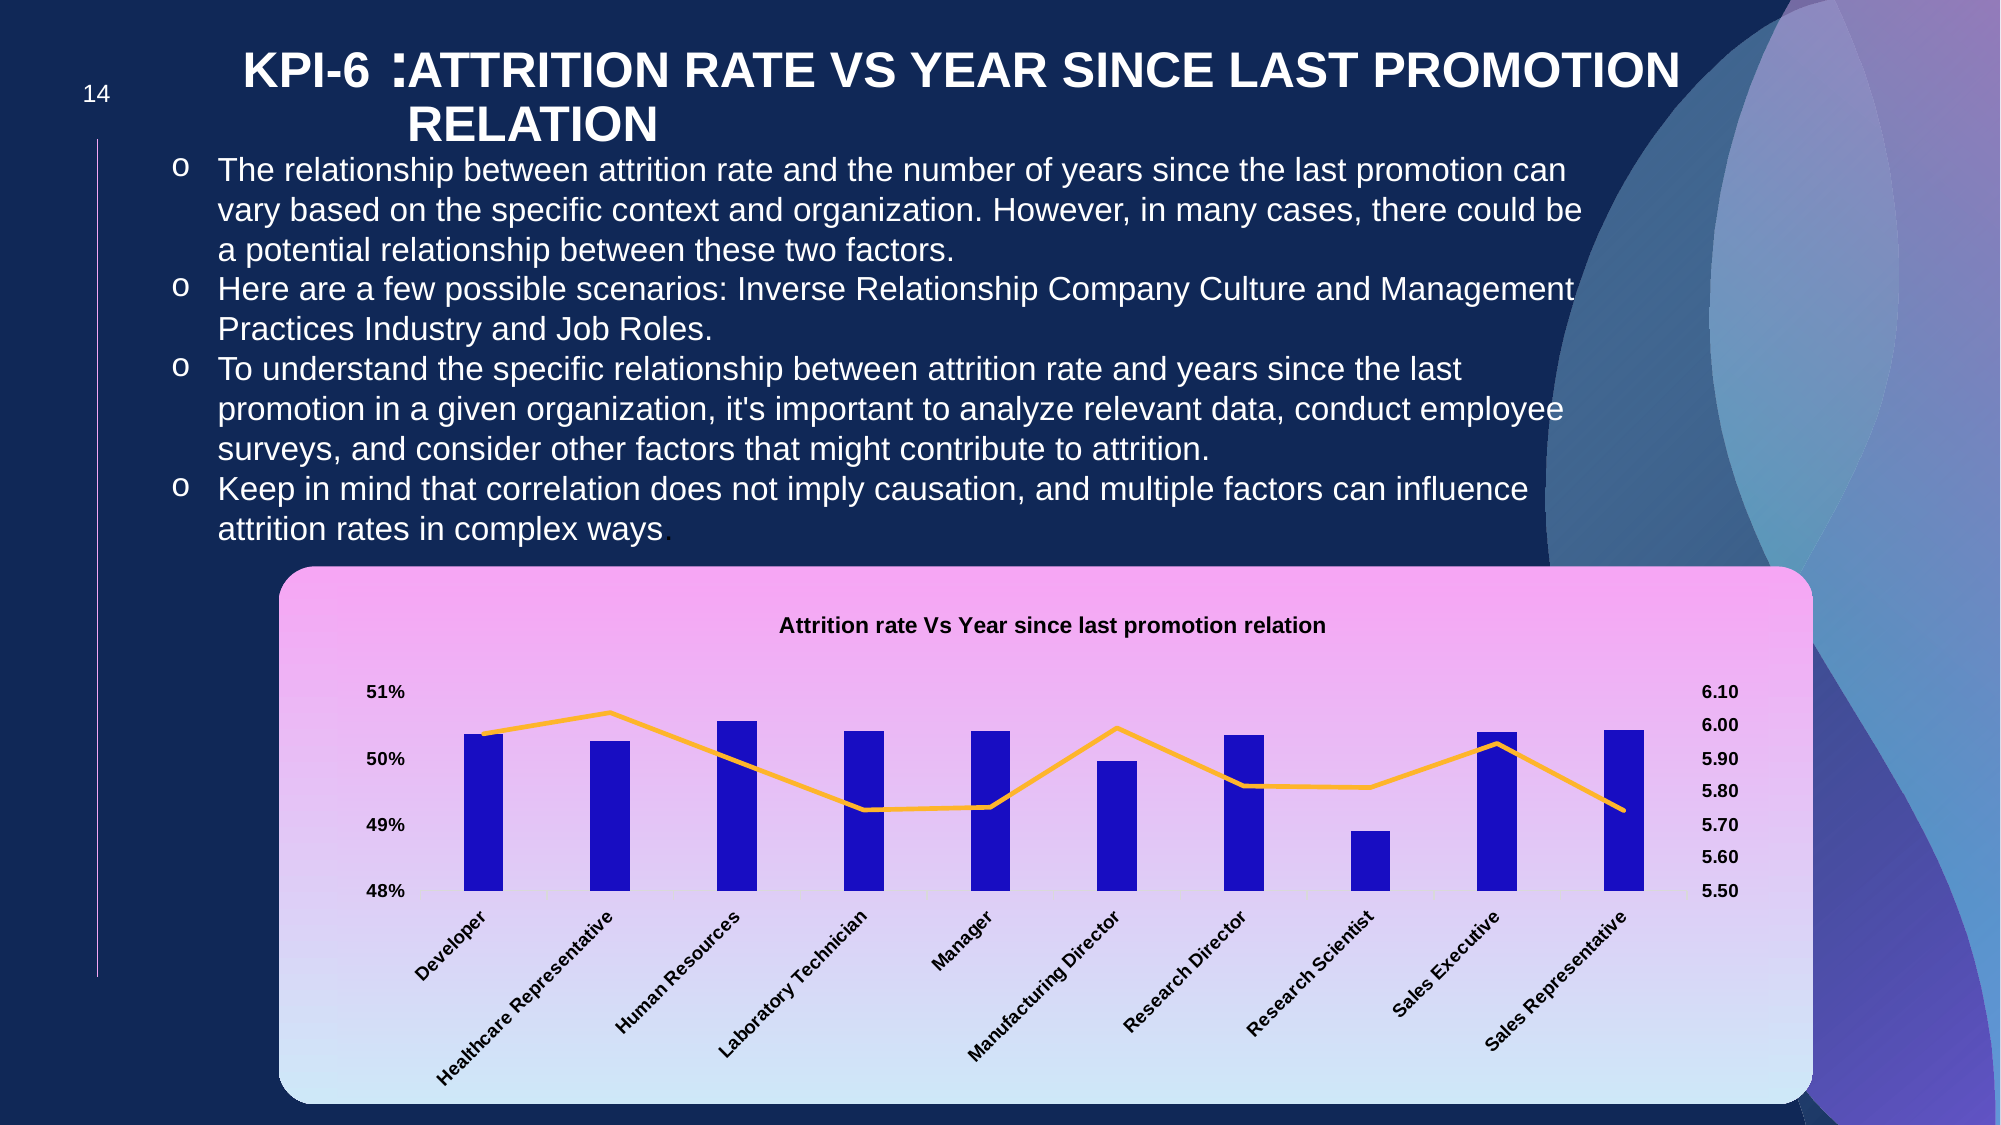

# KPI-6 :
Attrition rate Vs Year since last promotion relation
14
The relationship between attrition rate and the number of years since the last promotion can vary based on the specific context and organization. However, in many cases, there could be a potential relationship between these two factors.
Here are a few possible scenarios: Inverse Relationship Company Culture and Management Practices Industry and Job Roles.
To understand the specific relationship between attrition rate and years since the last promotion in a given organization, it's important to analyze relevant data, conduct employee surveys, and consider other factors that might contribute to attrition.
Keep in mind that correlation does not imply causation, and multiple factors can influence attrition rates in complex ways.

### Chart: Attrition rate Vs Year since last promotion relation

| Category | Sum of AttritionRate | Average of YearsSinceLastPromotion |
|---|---|---|
| Developer | 0.5037111334002006 | 5.975325977933801 |
| Healthcare Representative | 0.5026759167492567 | 6.039643211100099 |
| Human Resources | 0.5056818181818182 | 5.891842532467533 |
| Laboratory Technician | 0.5042752442996743 | 5.744706840390879 |
| Manager | 0.5041699761715648 | 5.752779984114376 |
| Manufacturing Director | 0.4995979091274628 | 5.9933655006031366 |
| Research Director | 0.5035828025477707 | 5.817277070063694 |
| Research Scientist | 0.4890525477707006 | 5.812699044585988 |
| Sales Executive | 0.5040569958440531 | 5.946170591727687 |
| Sales Representative | 0.5042837218569436 | 5.742976688583383 |